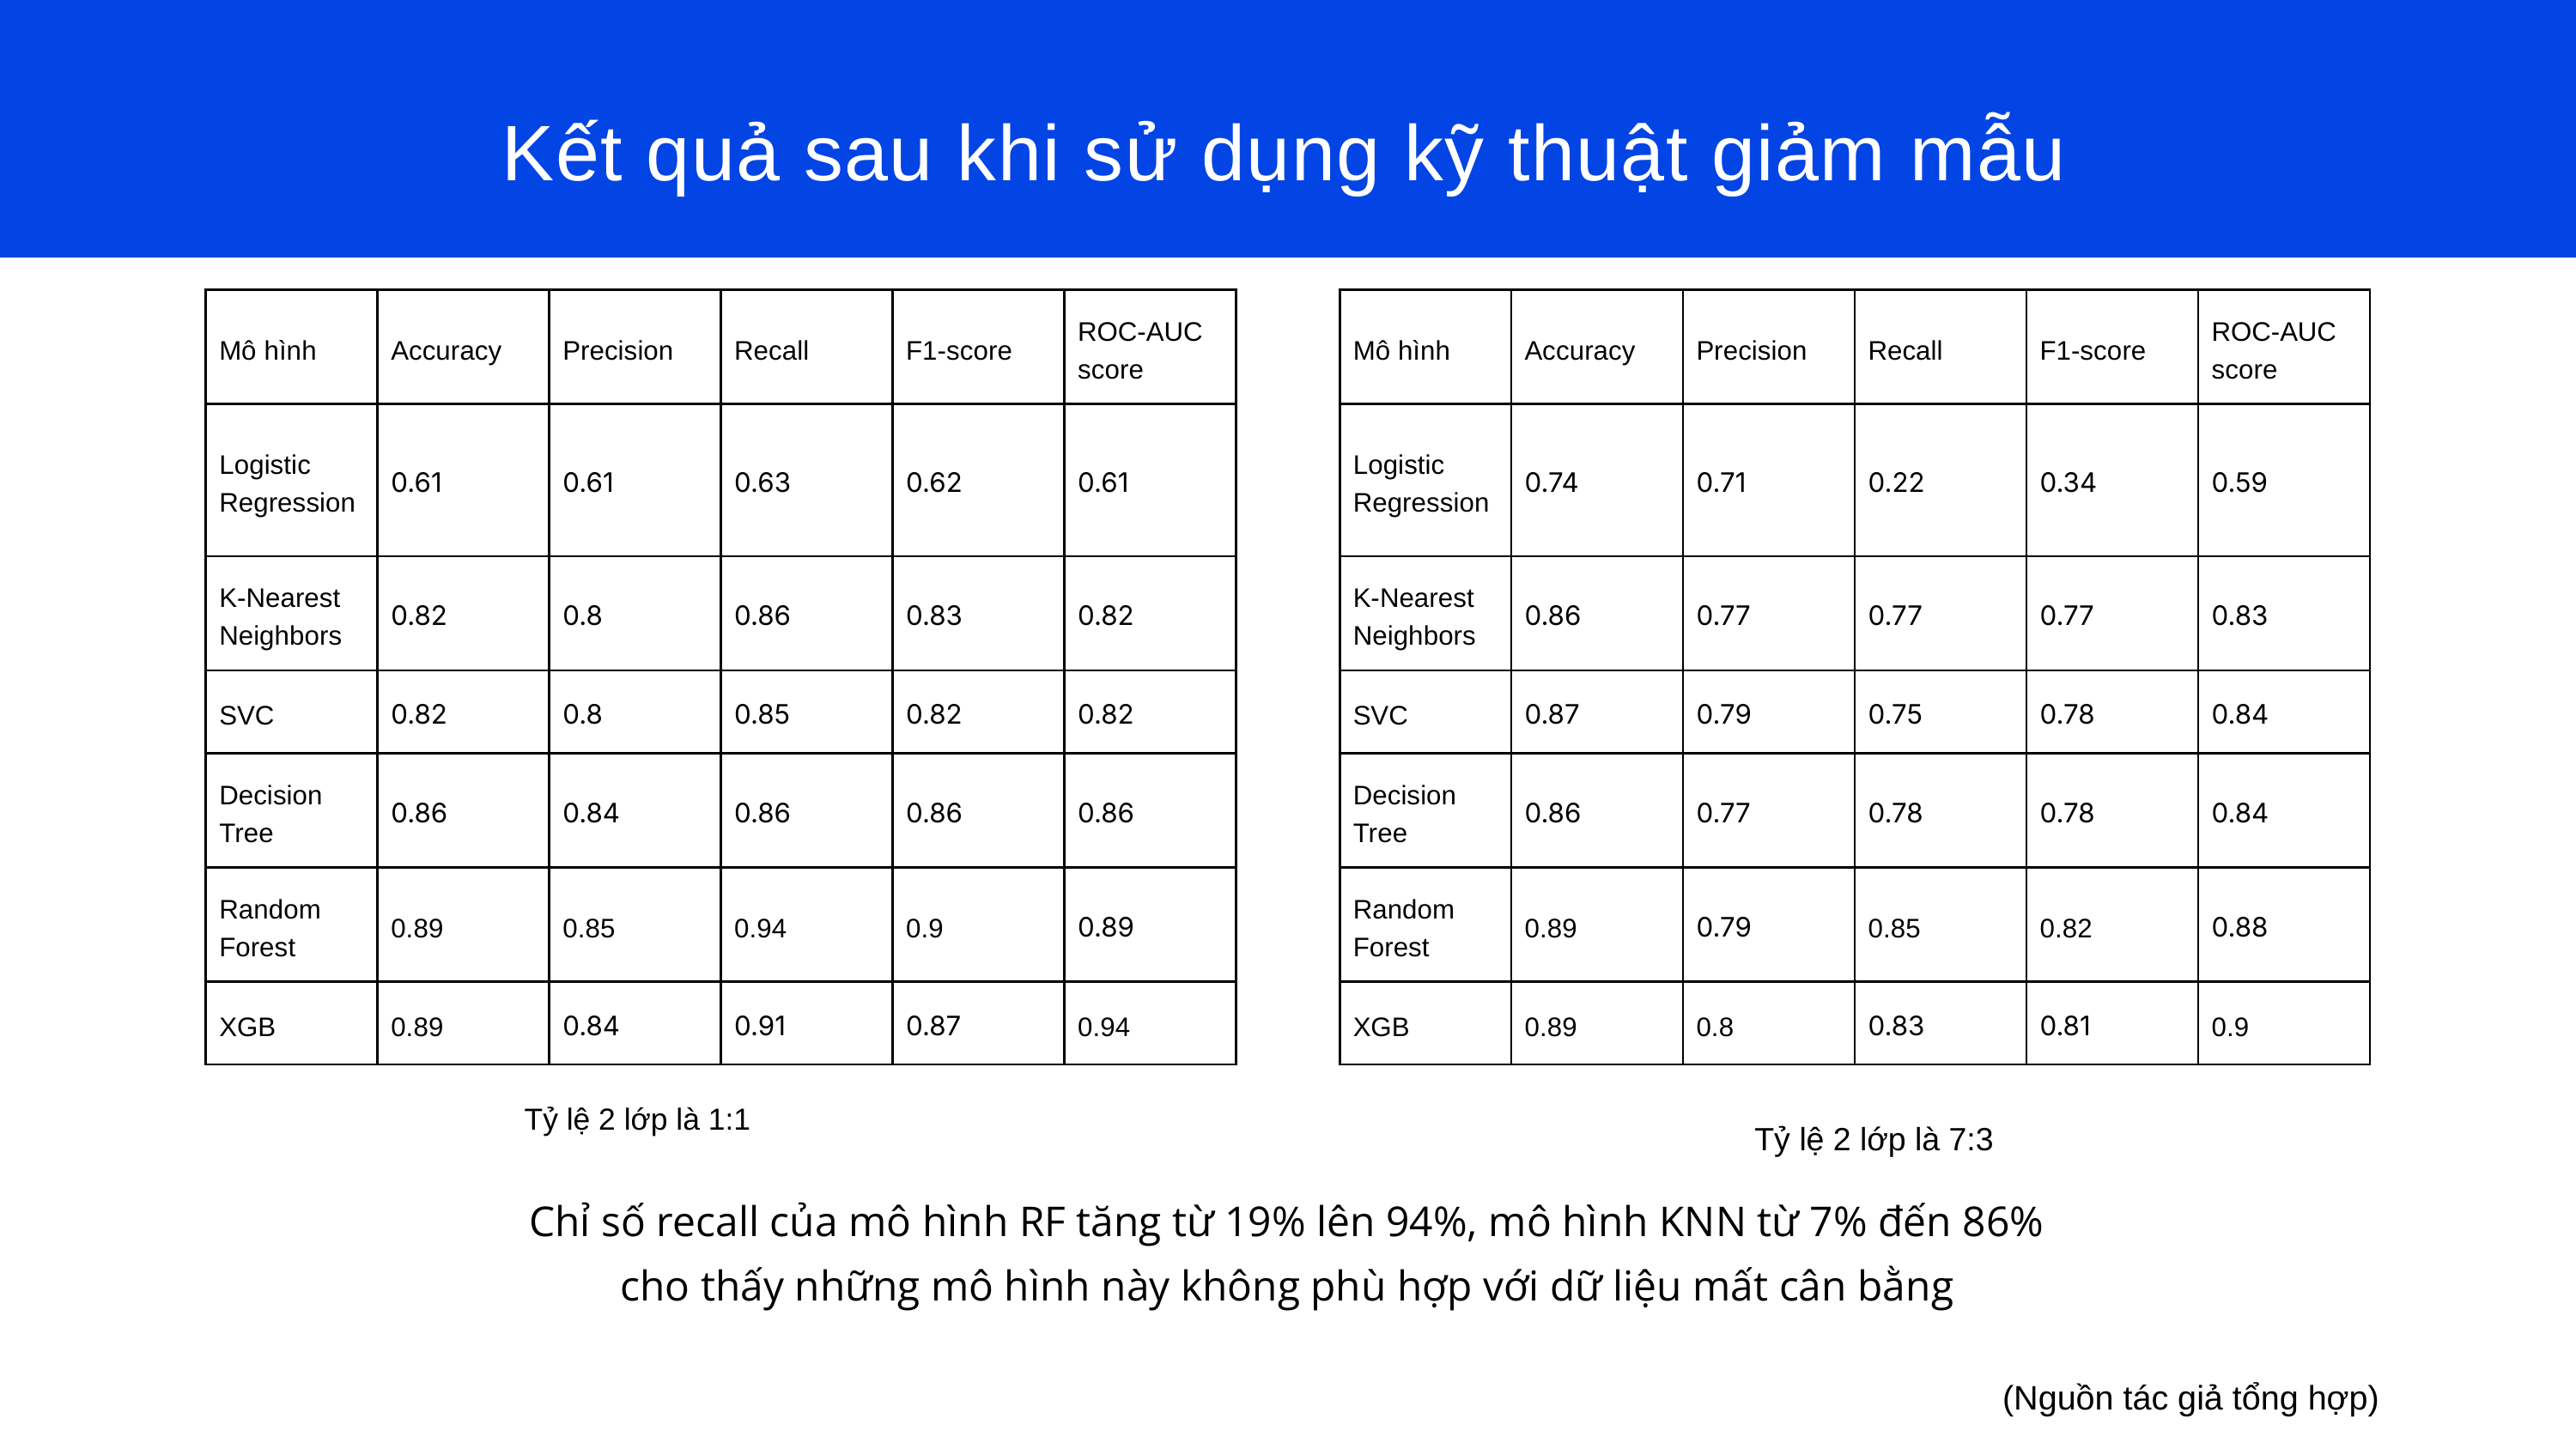

Kết quả sau khi sử dụng kỹ thuật giảm mẫu
| Mô hình | Accuracy | Precision | Recall | F1-score | ROC-AUC score |
| --- | --- | --- | --- | --- | --- |
| Logistic Regression | 0.61 | 0.61 | 0.63 | 0.62 | 0.61 |
| K-Nearest Neighbors | 0.82 | 0.8 | 0.86 | 0.83 | 0.82 |
| SVC | 0.82 | 0.8 | 0.85 | 0.82 | 0.82 |
| Decision Tree | 0.86 | 0.84 | 0.86 | 0.86 | 0.86 |
| Random Forest | 0.89 | 0.85 | 0.94 | 0.9 | 0.89 |
| XGB | 0.89 | 0.84 | 0.91 | 0.87 | 0.94 |
| Mô hình | Accuracy | Precision | Recall | F1-score | ROC-AUC score |
| --- | --- | --- | --- | --- | --- |
| Logistic Regression | 0.74 | 0.71 | 0.22 | 0.34 | 0.59 |
| K-Nearest Neighbors | 0.86 | 0.77 | 0.77 | 0.77 | 0.83 |
| SVC | 0.87 | 0.79 | 0.75 | 0.78 | 0.84 |
| Decision Tree | 0.86 | 0.77 | 0.78 | 0.78 | 0.84 |
| Random Forest | 0.89 | 0.79 | 0.85 | 0.82 | 0.88 |
| XGB | 0.89 | 0.8 | 0.83 | 0.81 | 0.9 |
Tỷ lệ 2 lớp là 1:1
Tỷ lệ 2 lớp là 7:3
Chỉ số recall của mô hình RF tăng từ 19% lên 94%, mô hình KNN từ 7% đến 86% cho thấy những mô hình này không phù hợp với dữ liệu mất cân bằng
(Nguồn tác giả tổng hợp)